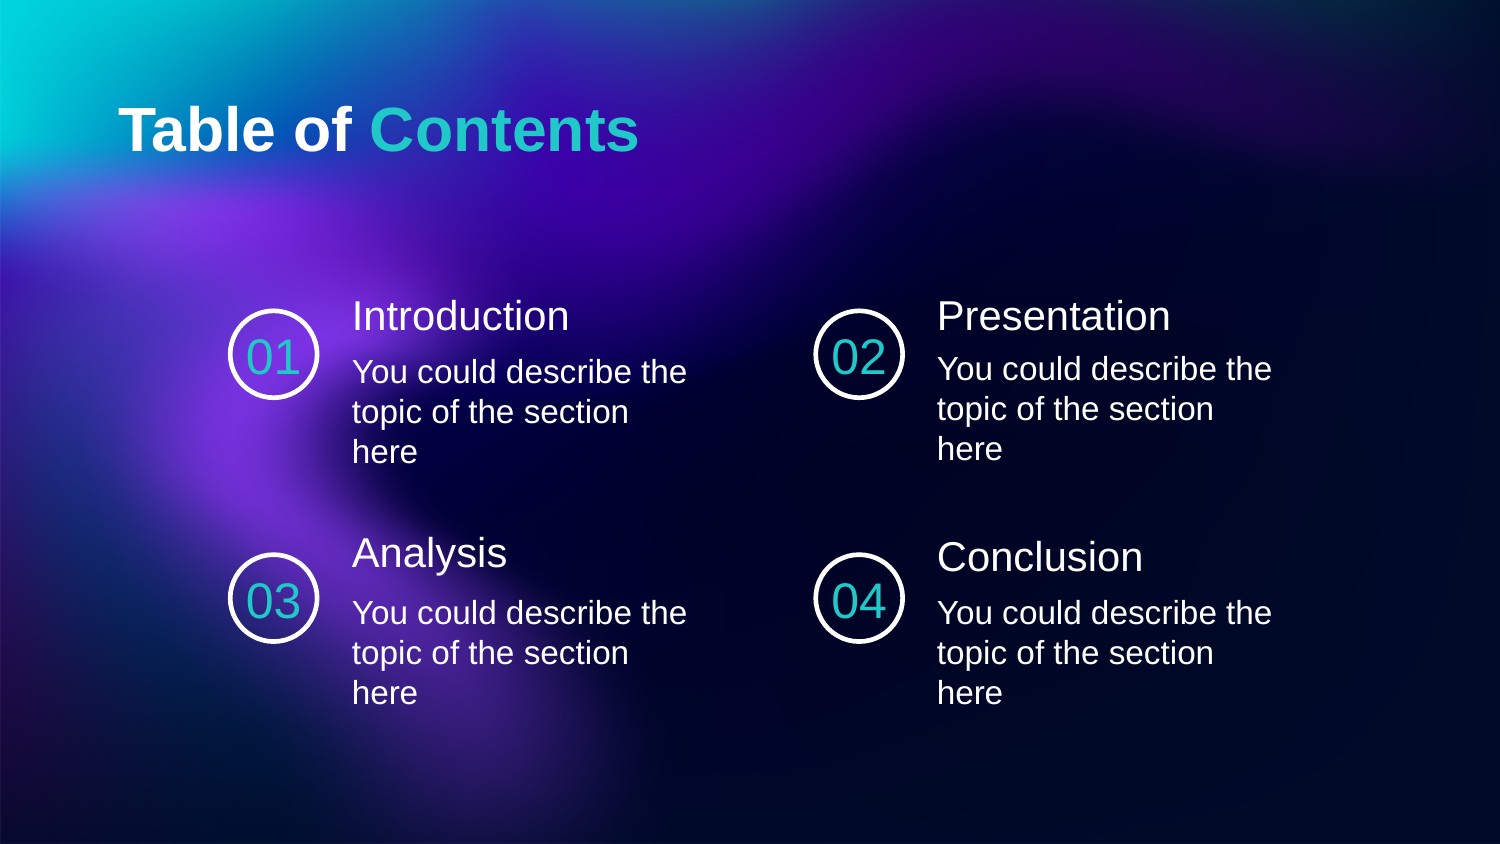

# Table of Contents
Introduction
Presentation

01
02
You could describe the topic of the section here

You could describe the topic of the section here
Analysis
Conclusion

03
04
You could describe the topic of the section here

You could describe the topic of the section here